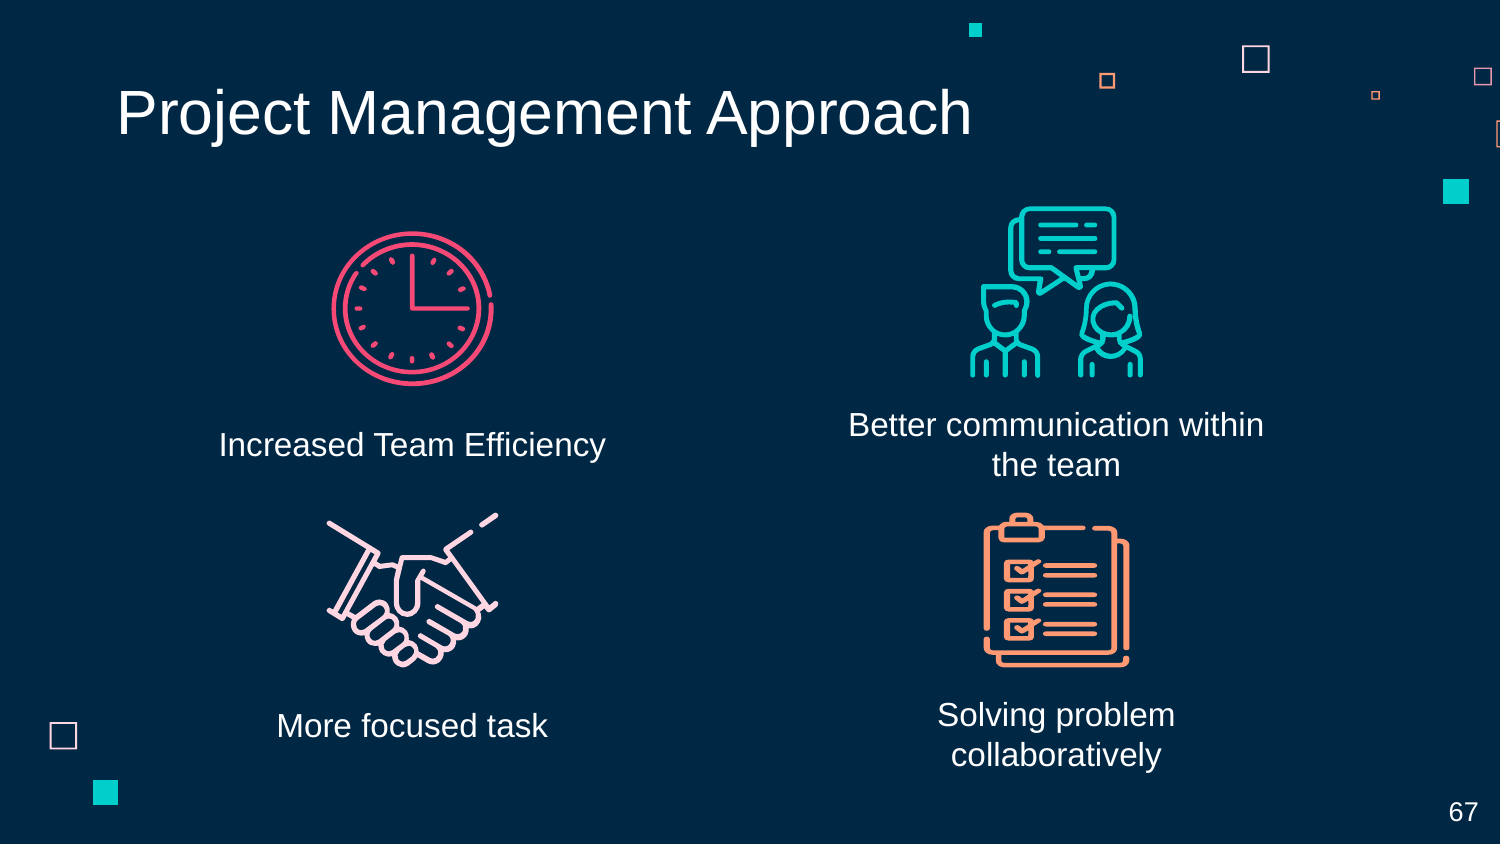

# Project Management Approach

Better communication within the team
Increased Team Efficiency

Solving problem collaboratively
More focused task
67